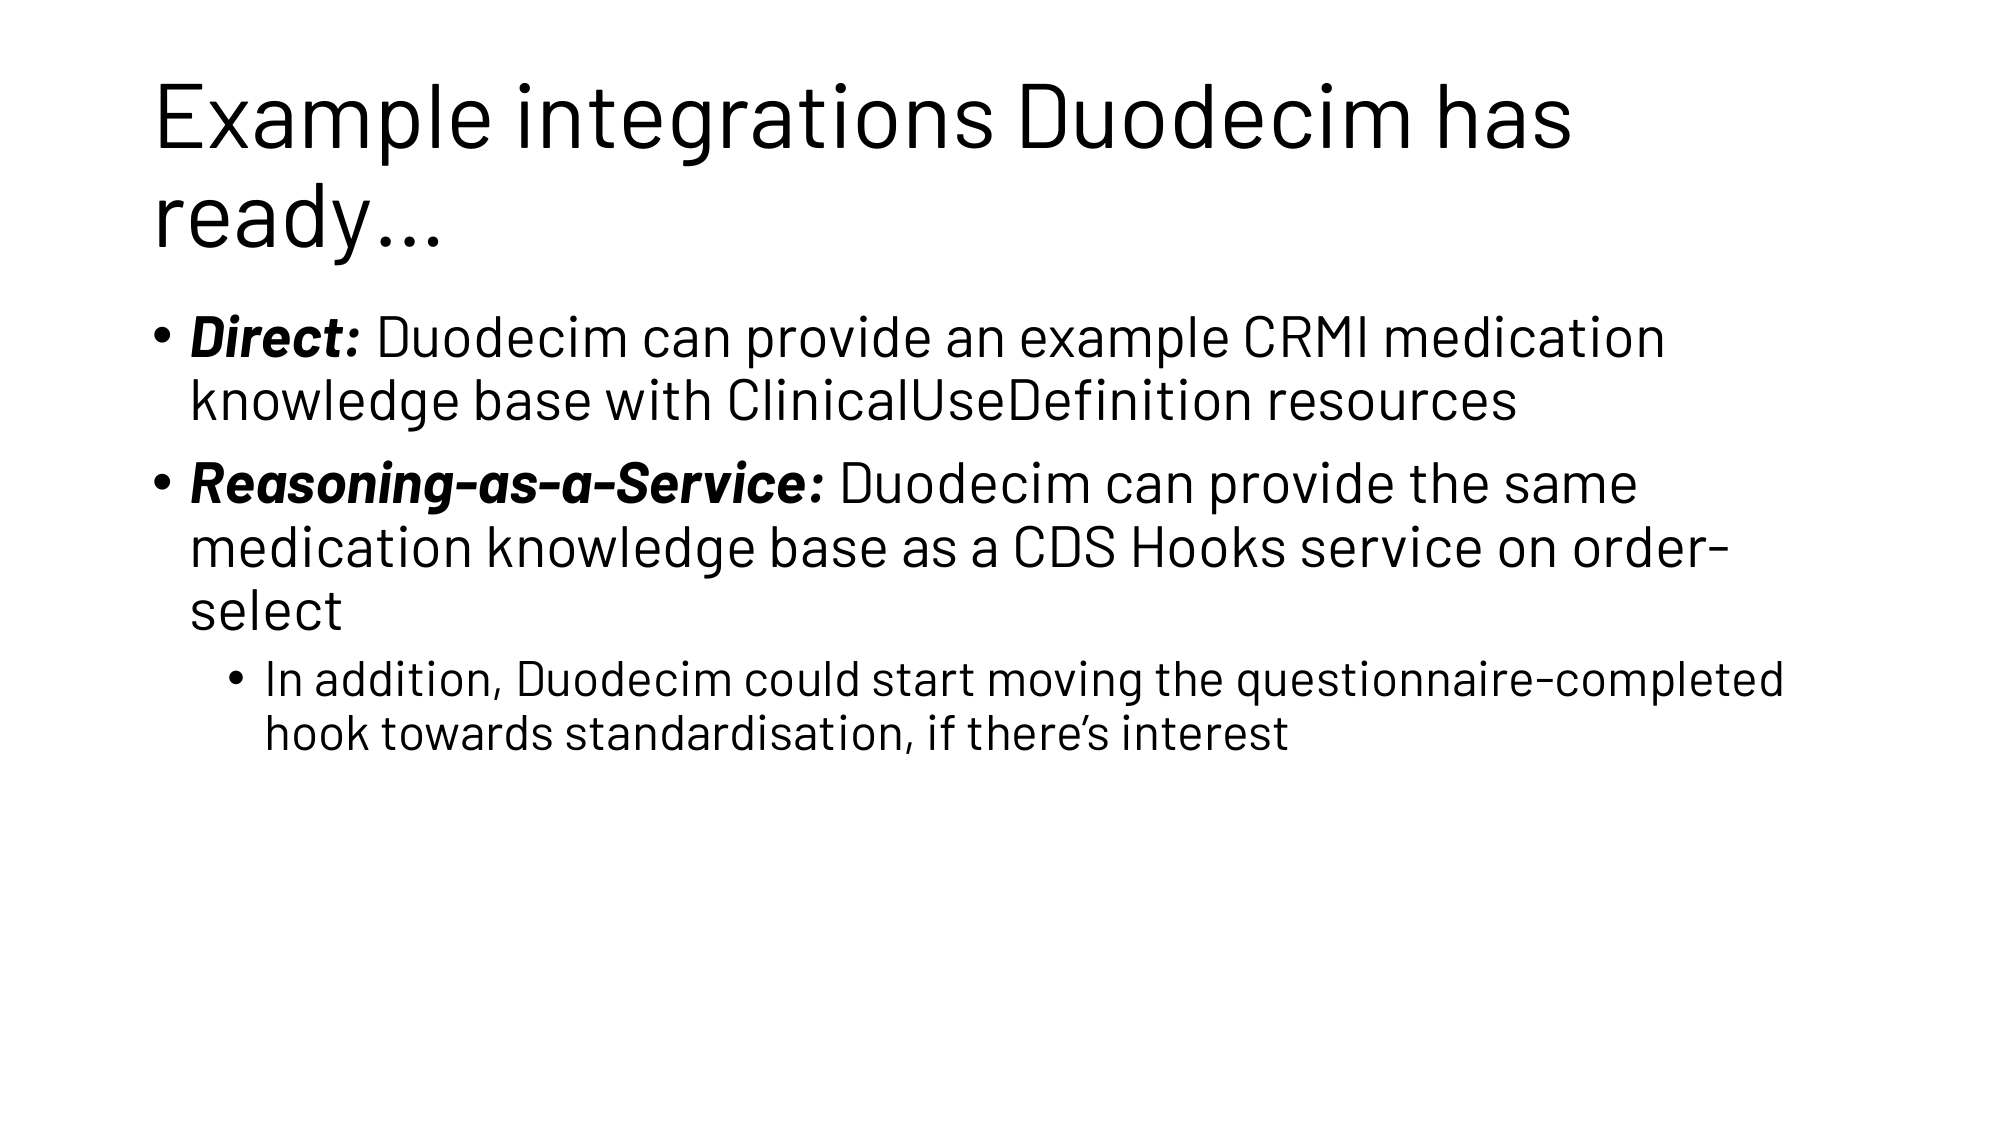

# Example integrations Duodecim has ready…
Direct: Duodecim can provide an example CRMI medication knowledge base with ClinicalUseDefinition resources
Reasoning-as-a-Service: Duodecim can provide the same medication knowledge base as a CDS Hooks service on order-select
In addition, Duodecim could start moving the questionnaire-completed hook towards standardisation, if there’s interest